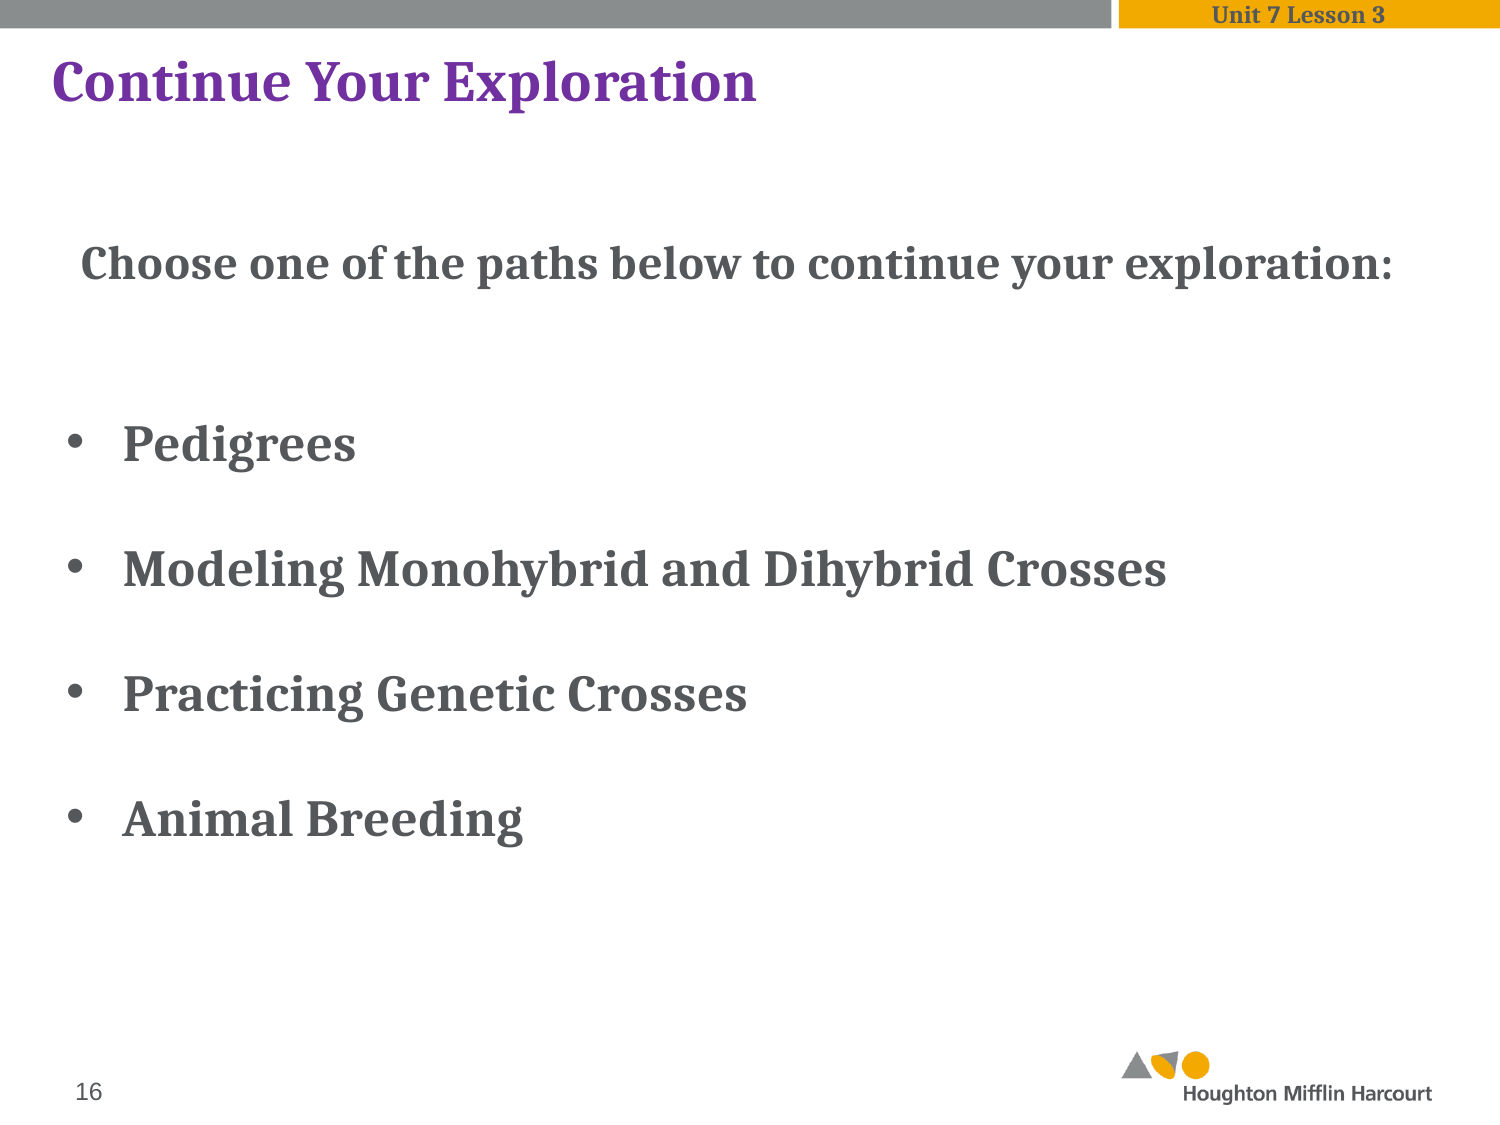

Unit 7 Lesson 3
Continue Your Exploration
Choose one of the paths below to continue your exploration:

Pedigrees

Modeling Monohybrid and Dihybrid Crosses

Practicing Genetic Crosses
Animal Breeding

16